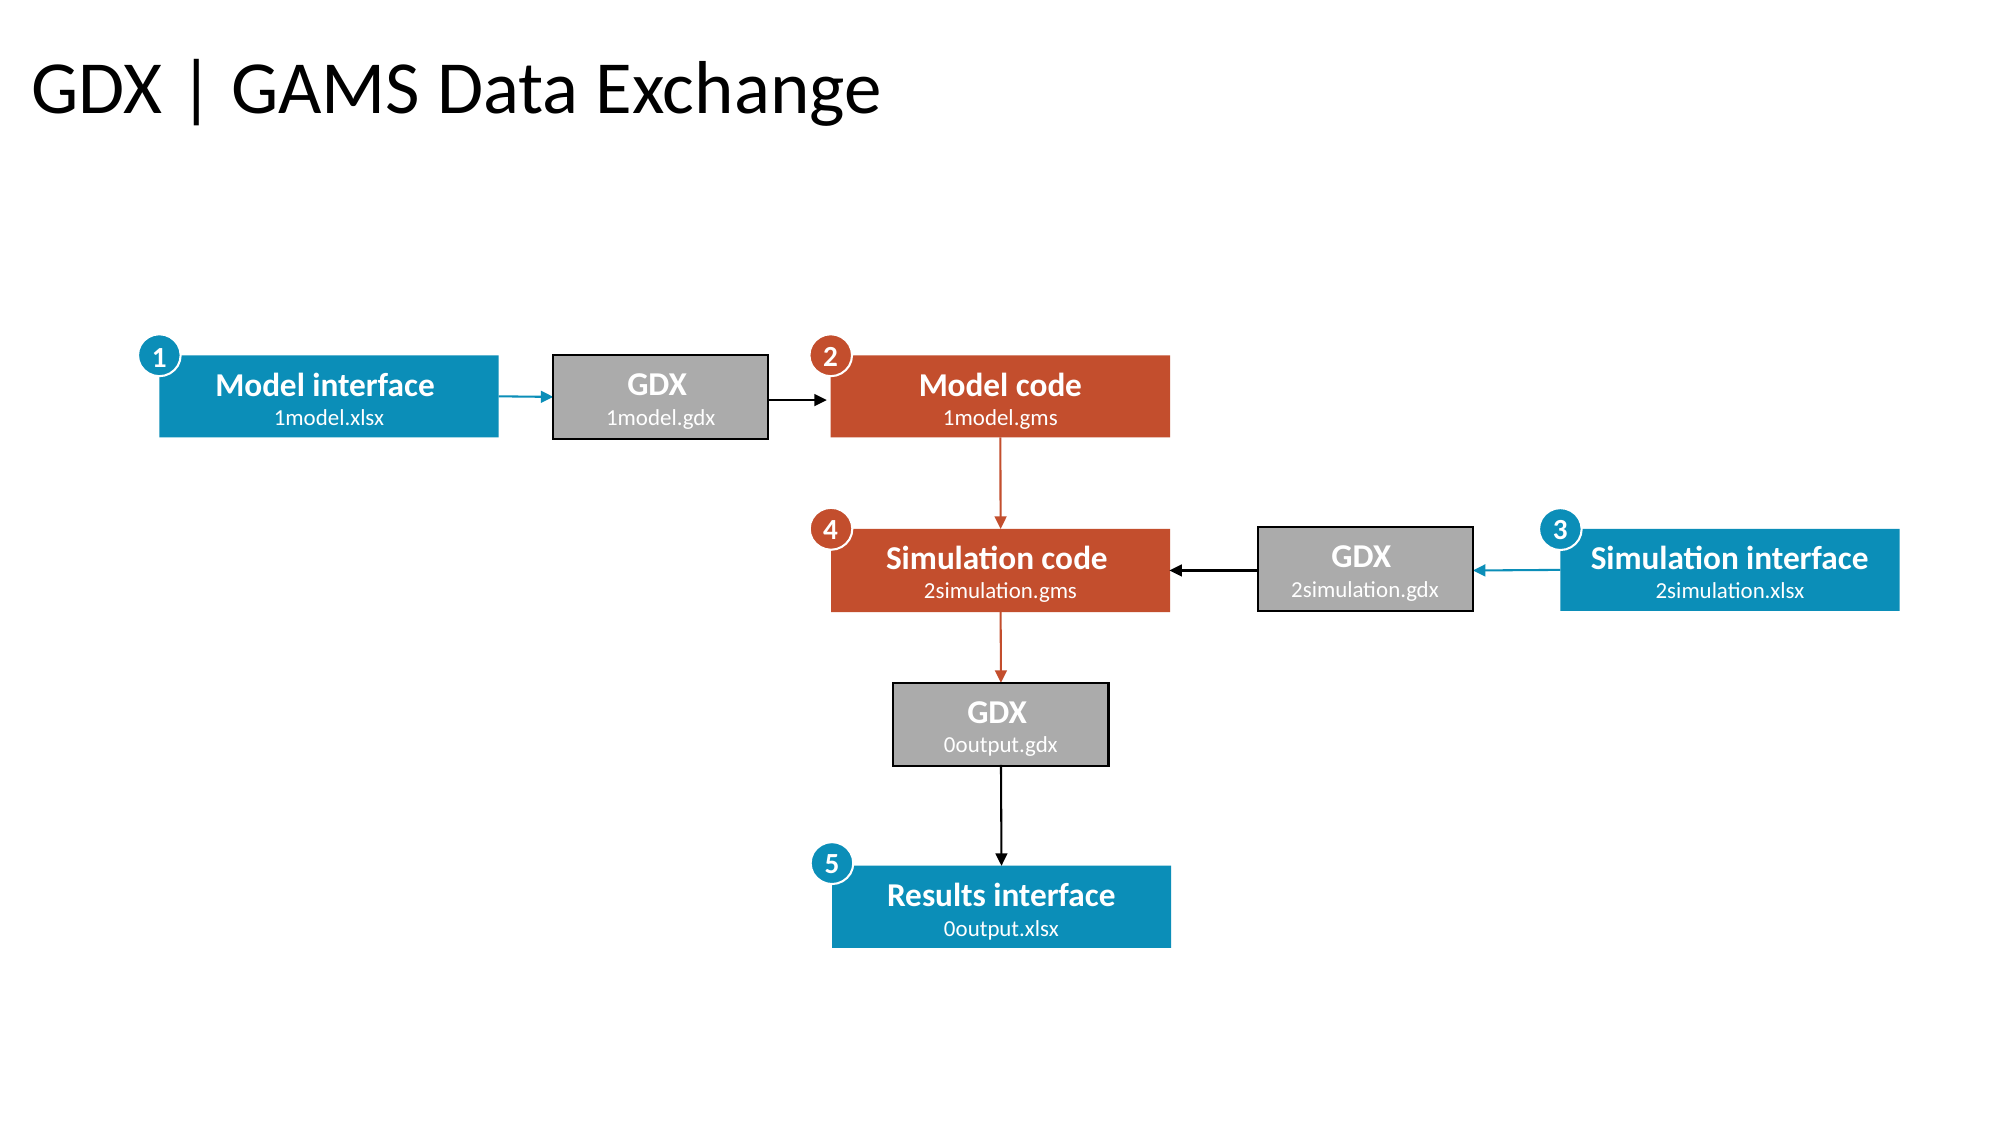

# GDX | GAMS Data Exchange
2
1

GDX
1model.gdx

Model interface
1model.xlsx
Model code
1model.gms
4
3

GDX
2simulation.gdx

Simulation code
2simulation.gms
Simulation interface 2simulation.xlsx

GDX
0output.gdx
5

Results interface
0output.xlsx